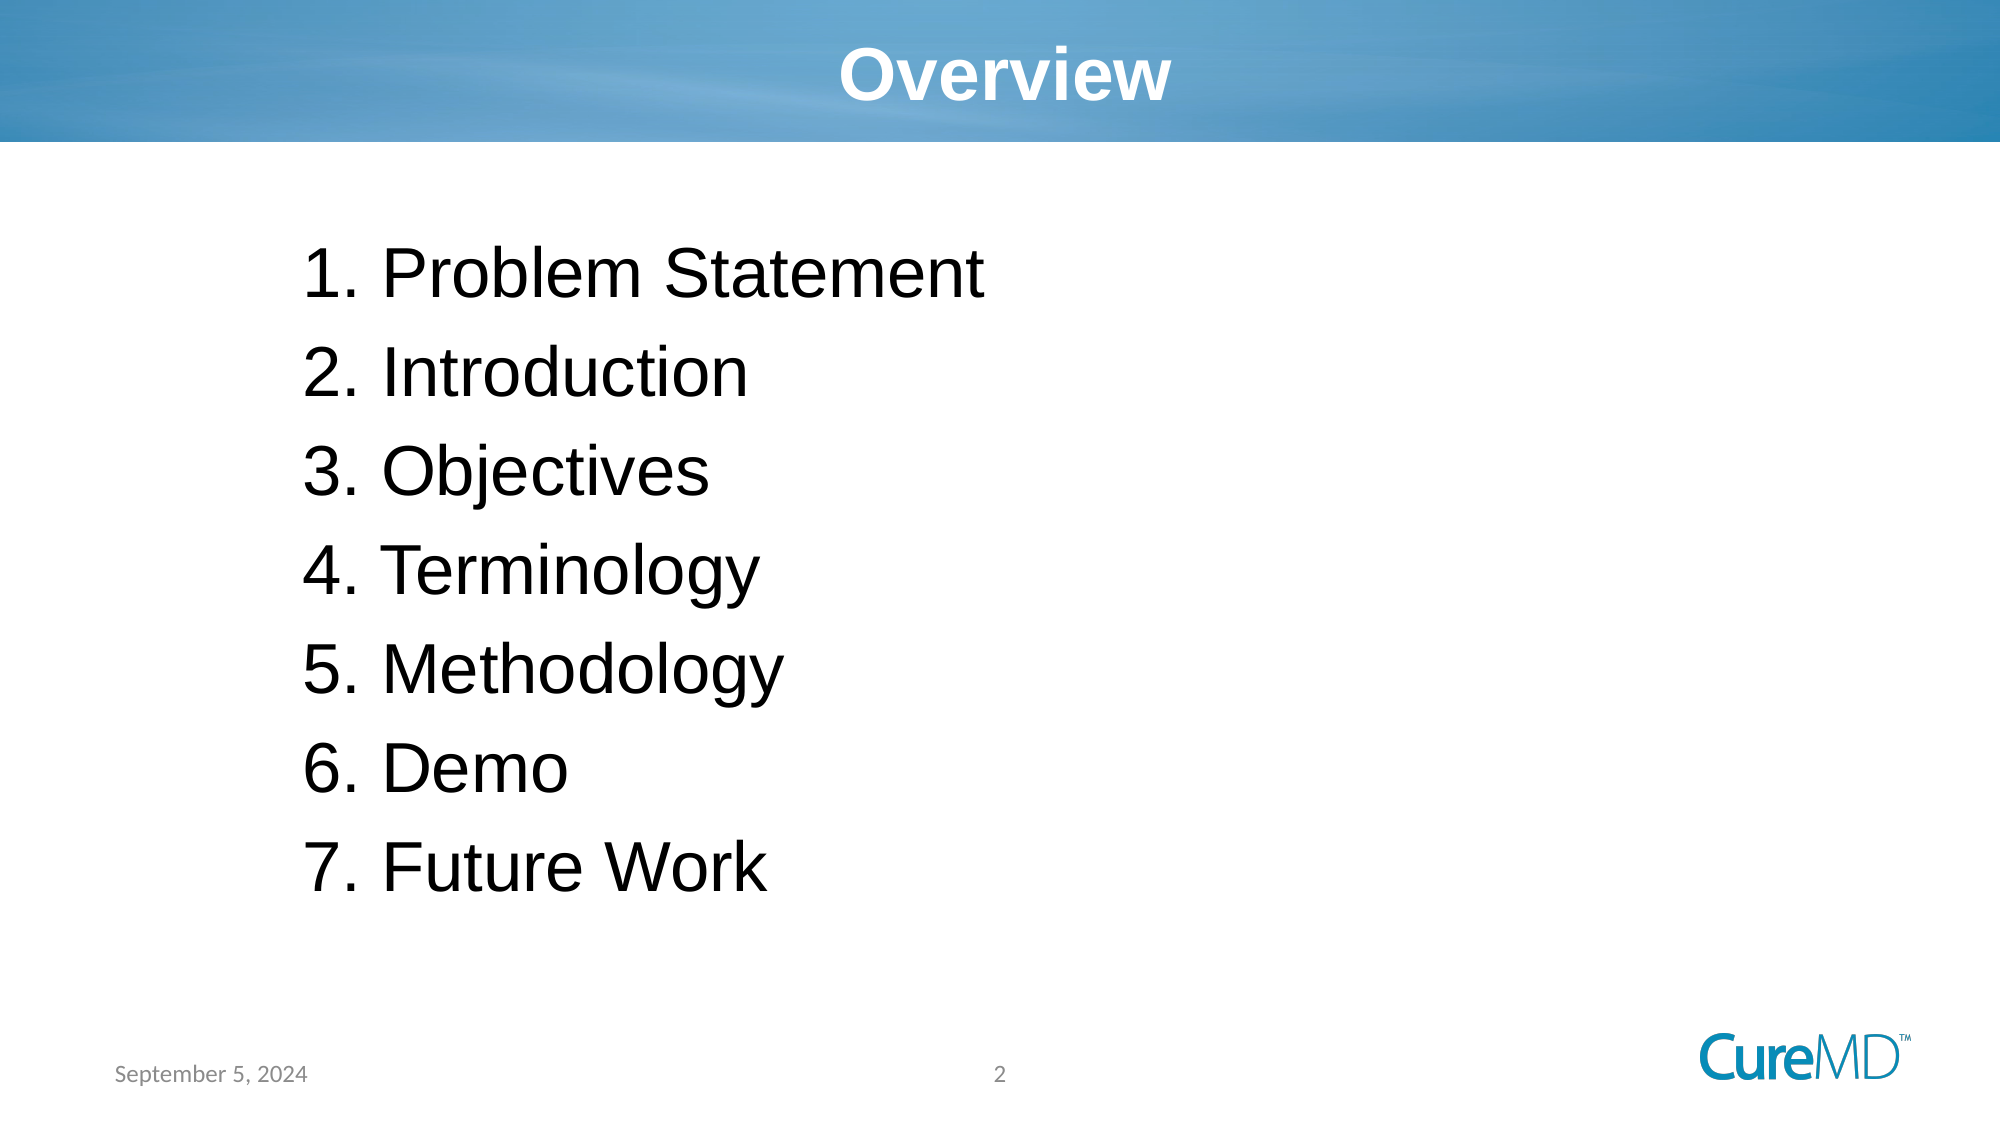

Overview
# Overview

1. Problem Statement
2. Introduction
3. Objectives
4. Terminology
5. Methodology
6. Demo
7. Future Work

2
September 5, 2024